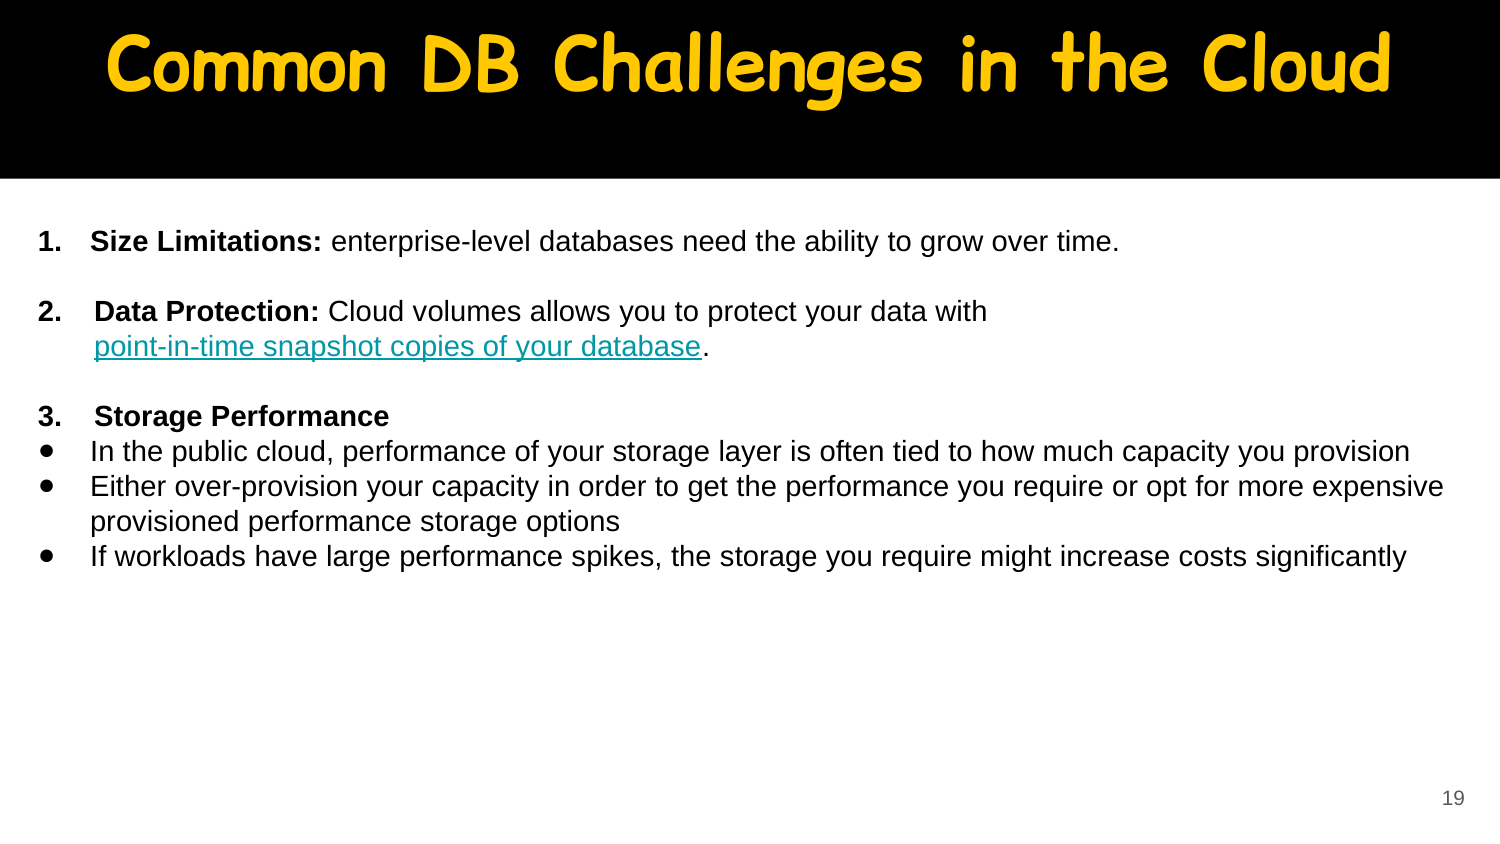

# Common DB Challenges in the Cloud
Size Limitations: enterprise-level databases need the ability to grow over time.

Data Protection: Cloud volumes allows you to protect your data with point-in-time snapshot copies of your database.

Storage Performance
In the public cloud, performance of your storage layer is often tied to how much capacity you provision
Either over-provision your capacity in order to get the performance you require or opt for more expensive provisioned performance storage options
If workloads have large performance spikes, the storage you require might increase costs significantly
19